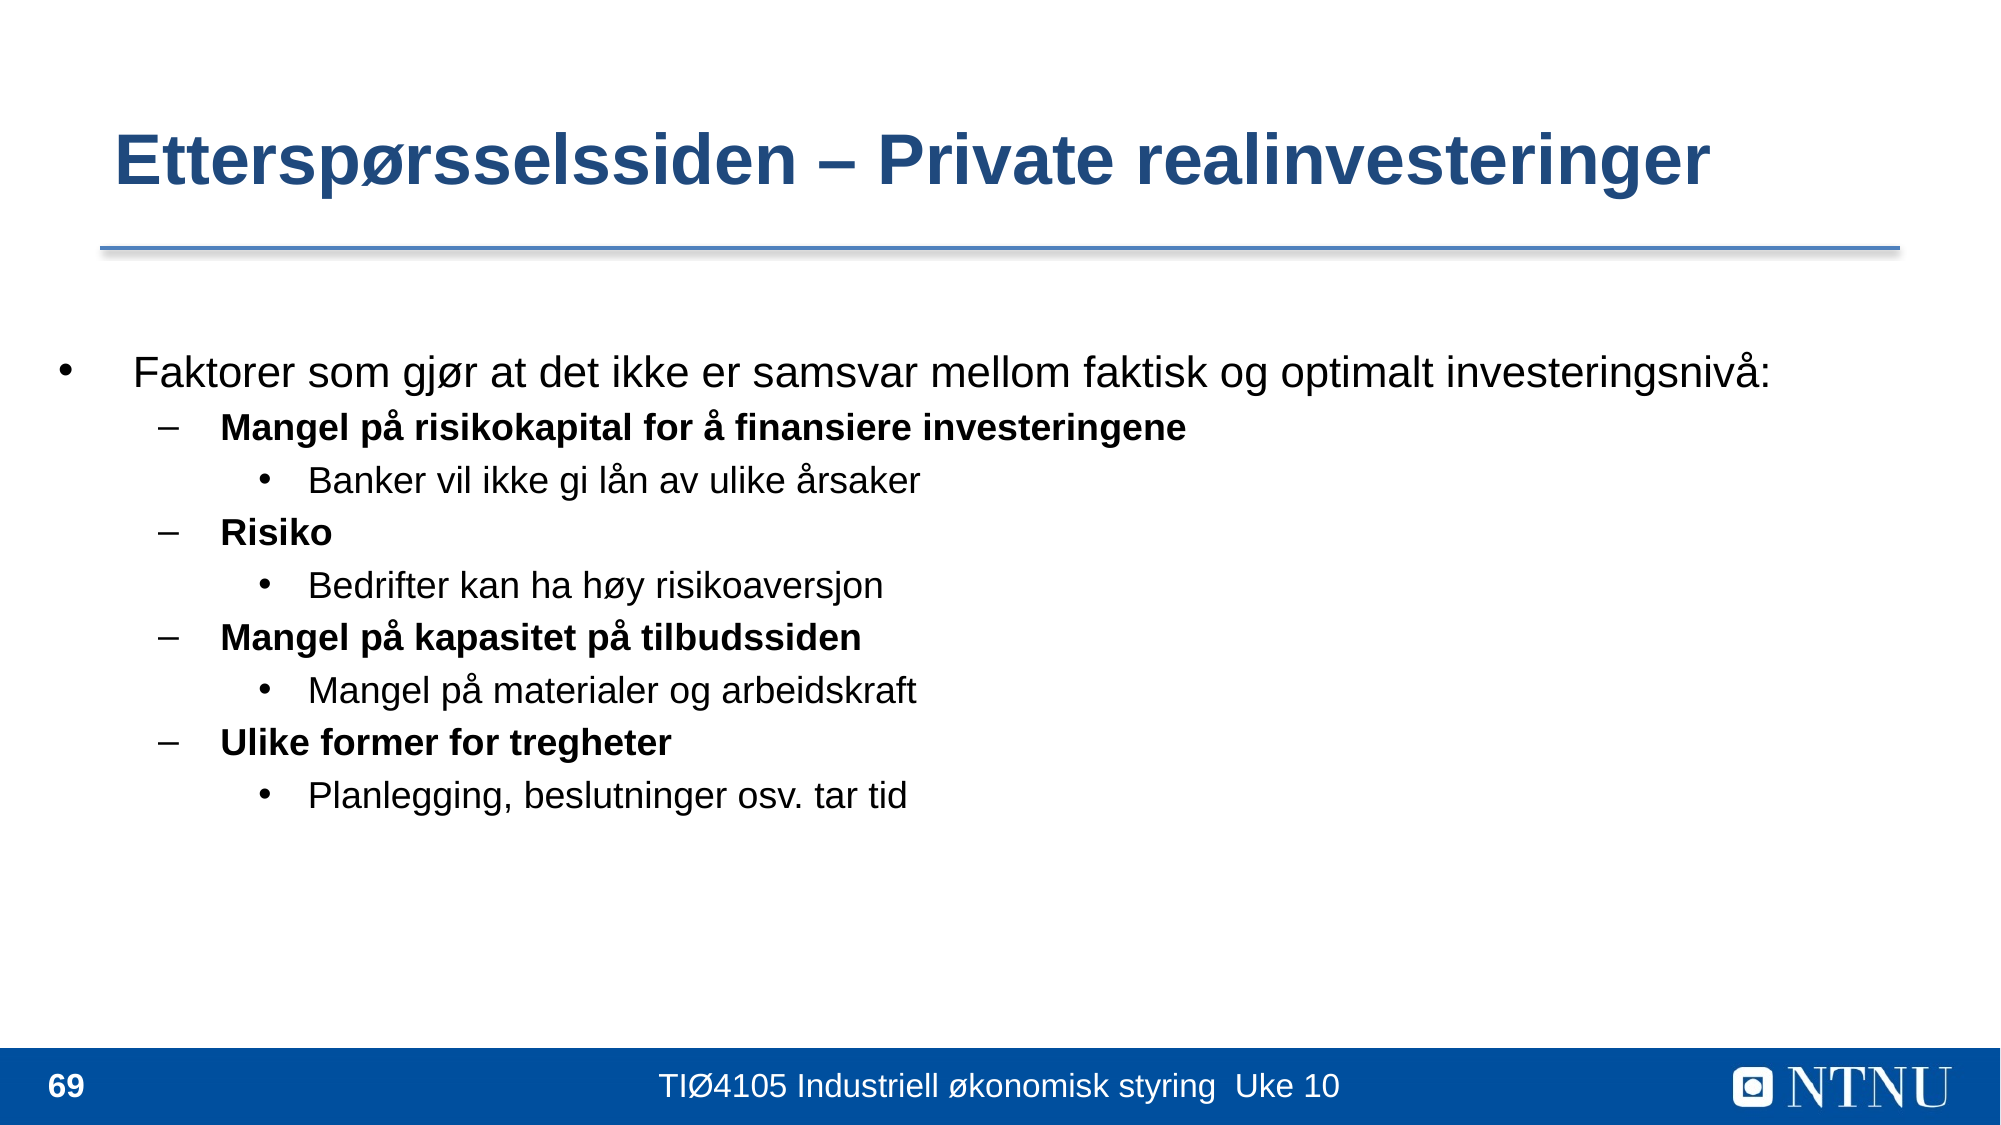

# Etterspørsselssiden – Private realinvesteringer

Faktorer som gjør at det ikke er samsvar mellom faktisk og optimalt investeringsnivå:
Mangel på risikokapital for å finansiere investeringene
Banker vil ikke gi lån av ulike årsaker
Risiko
Bedrifter kan ha høy risikoaversjon
Mangel på kapasitet på tilbudssiden
Mangel på materialer og arbeidskraft
Ulike former for tregheter
Planlegging, beslutninger osv. tar tid

69
TIØ4105 Industriell økonomisk styring  Uke 10